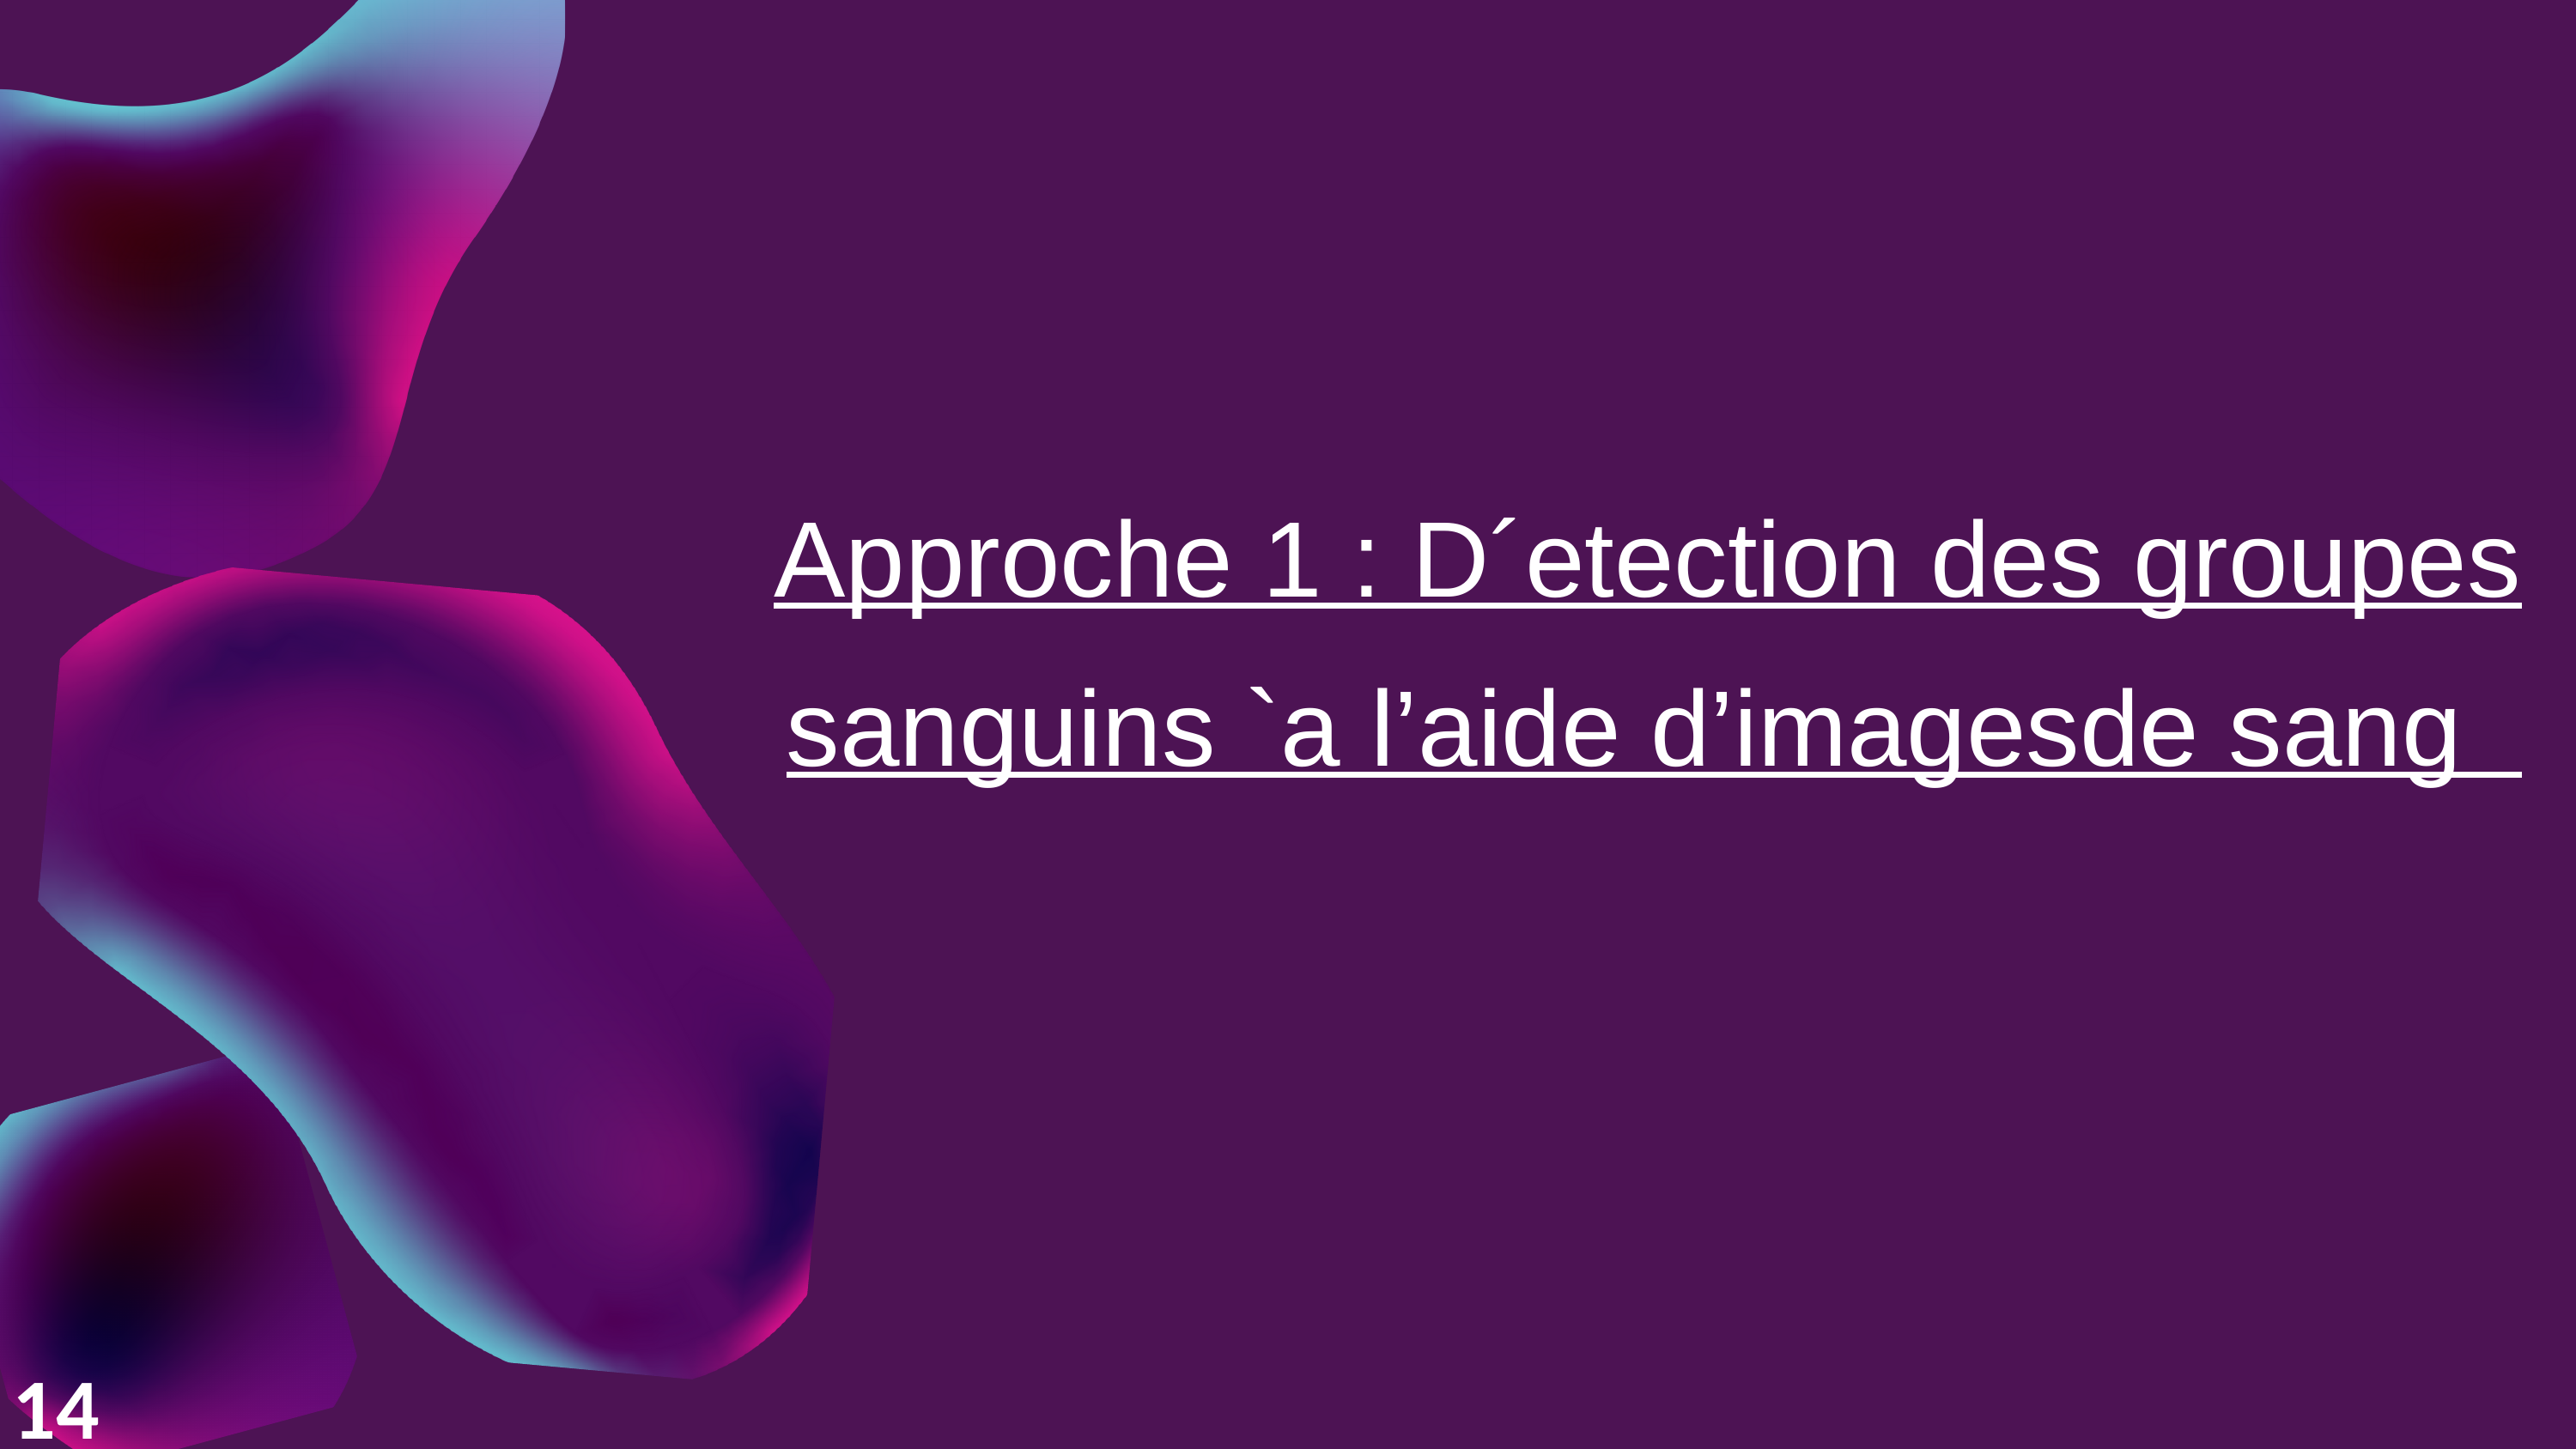

Approche 1 : D´etection des groupes sanguins `a l’aide d’imagesde sang

14